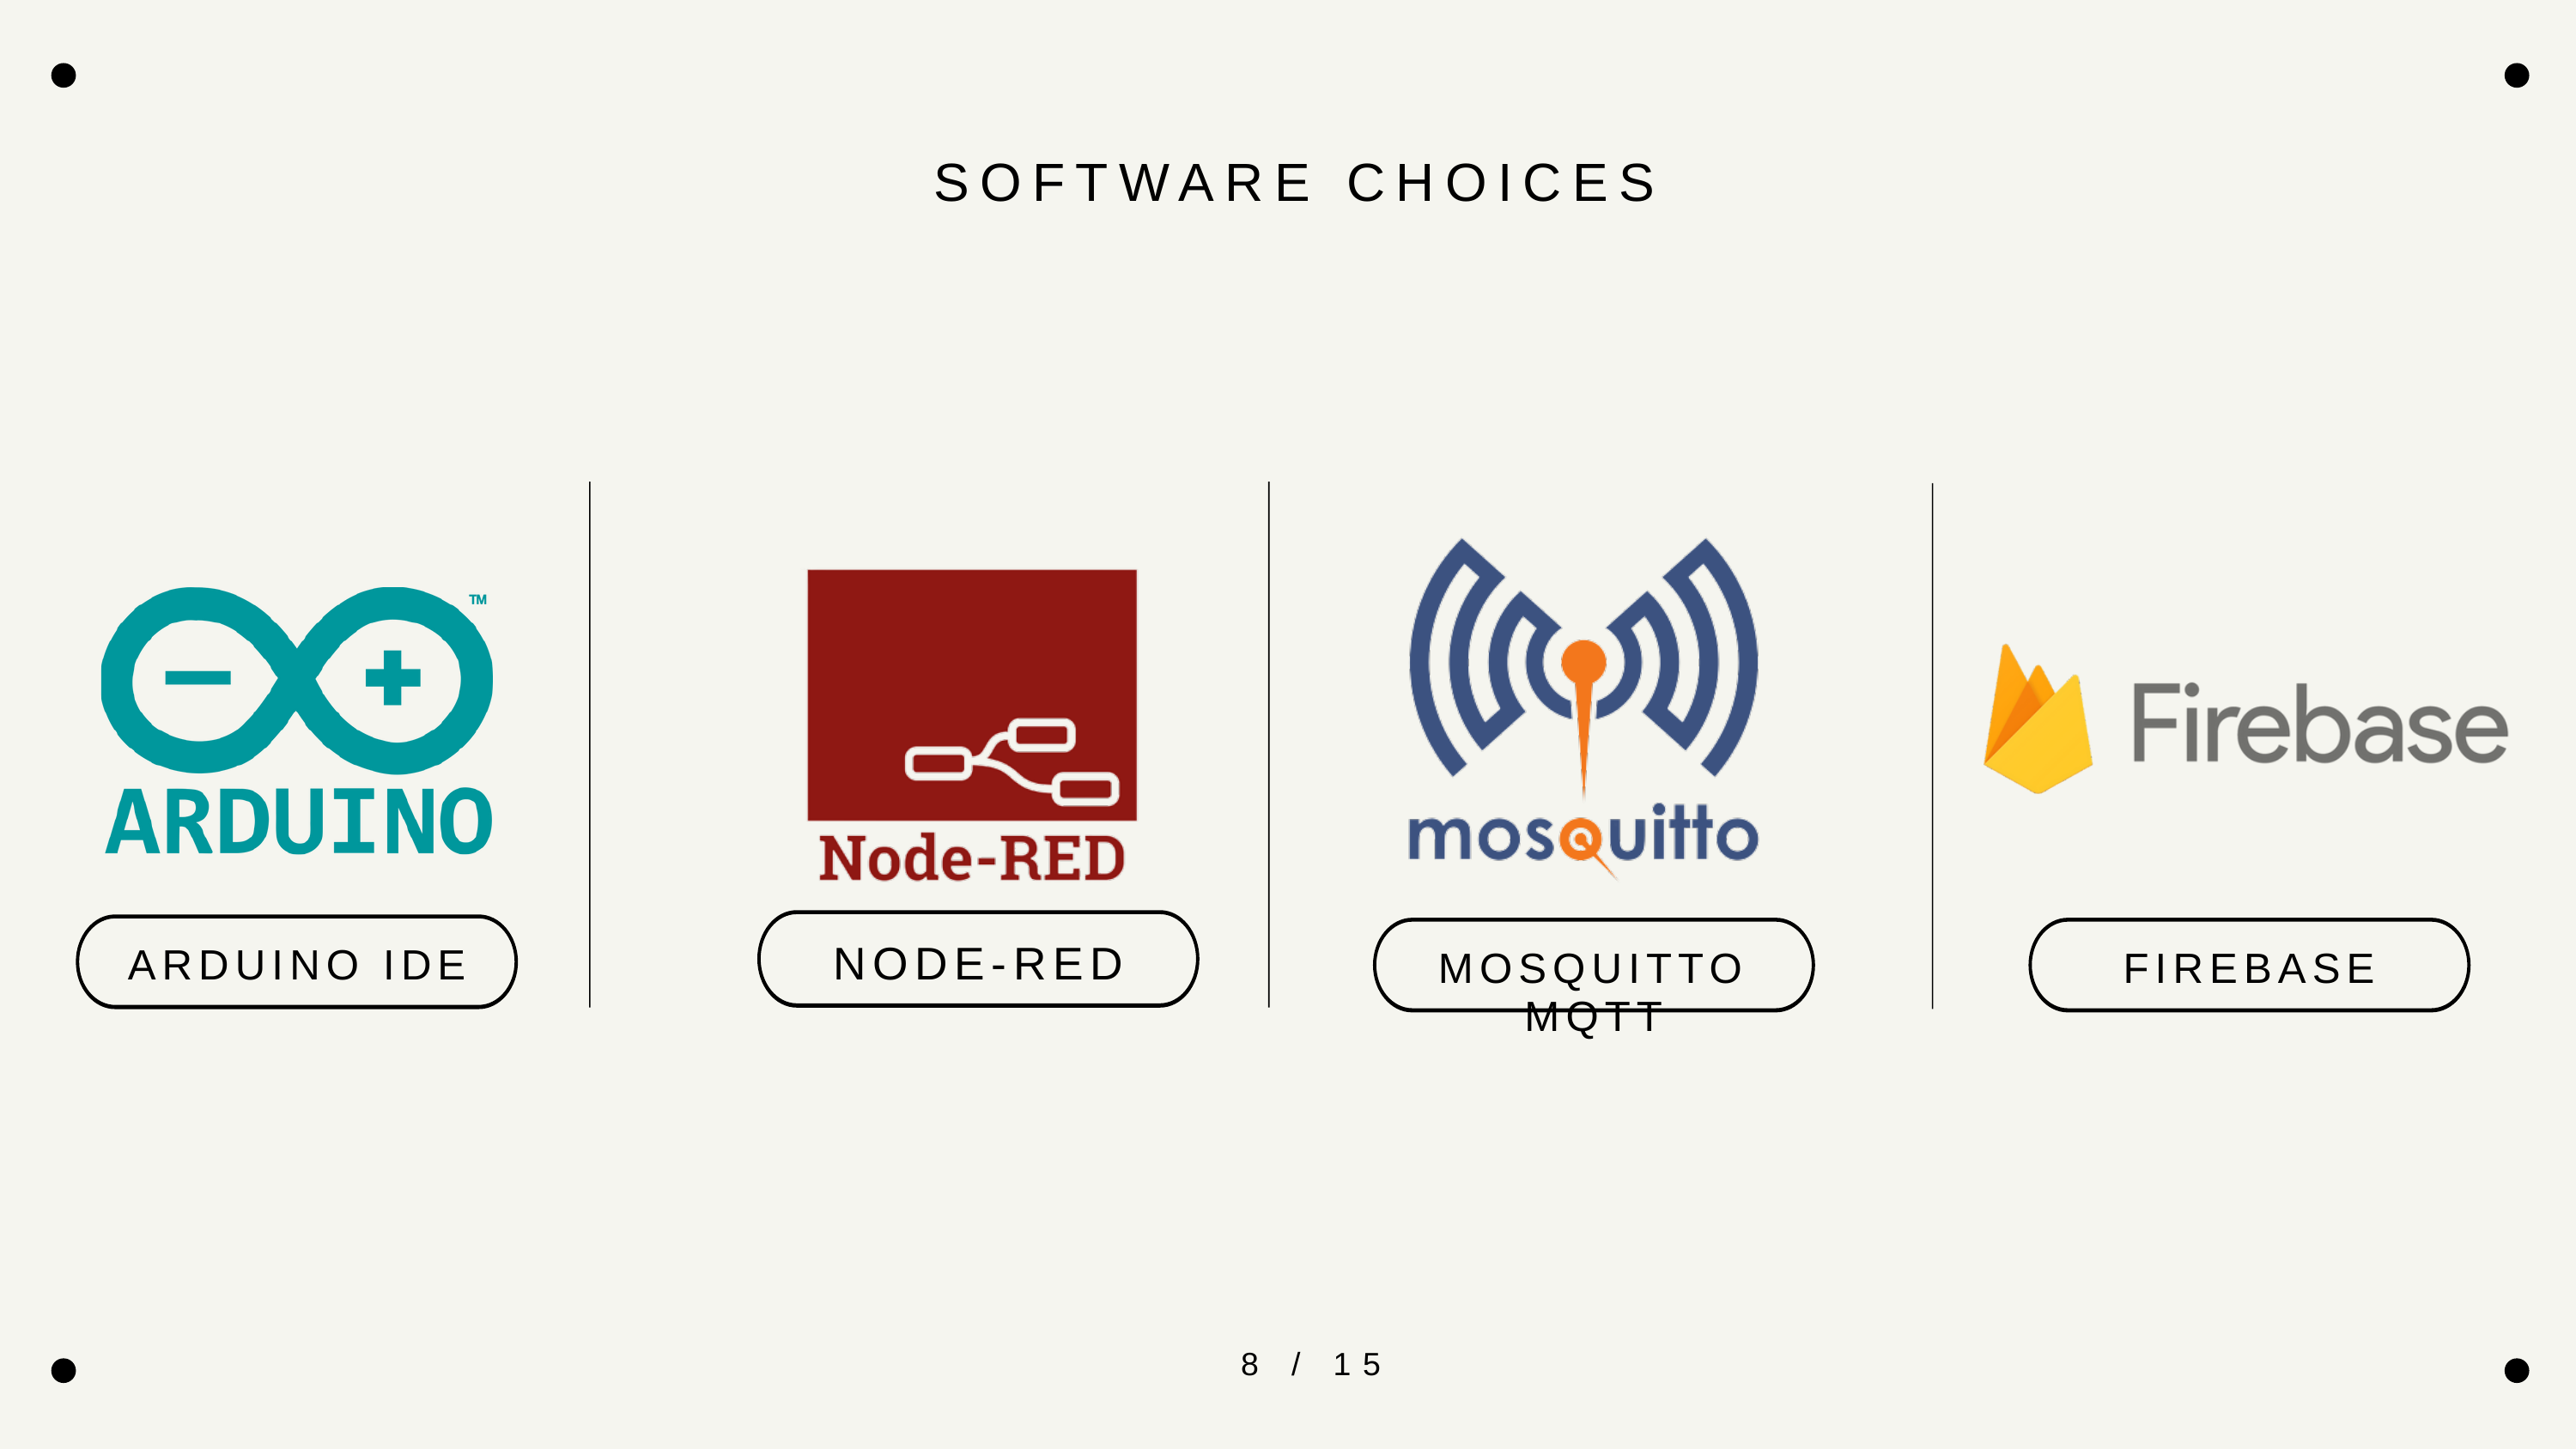

SOFTWARE CHOICES

NODE-RED

ARDUINO IDE

MOSQUITTO MQTT

FIREBASE
8 / 15